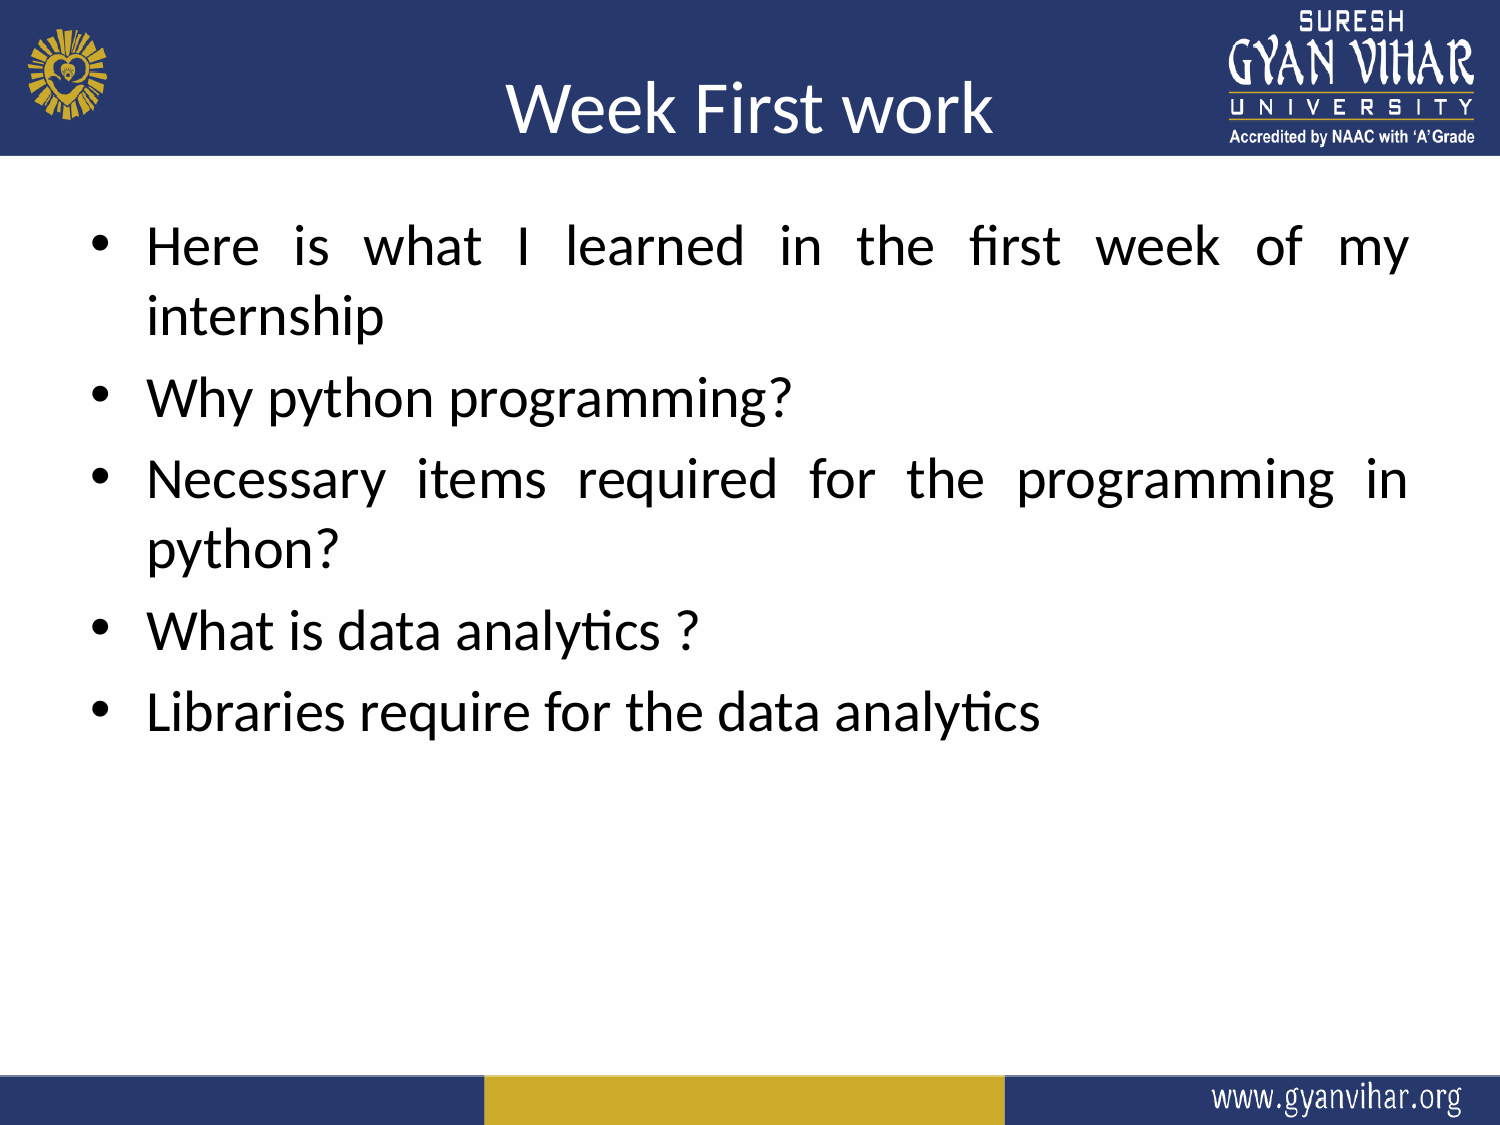

# Week First work
Here is what I learned in the first week of my internship
Why python programming?
Necessary items required for the programming in python?
What is data analytics ?
Libraries require for the data analytics